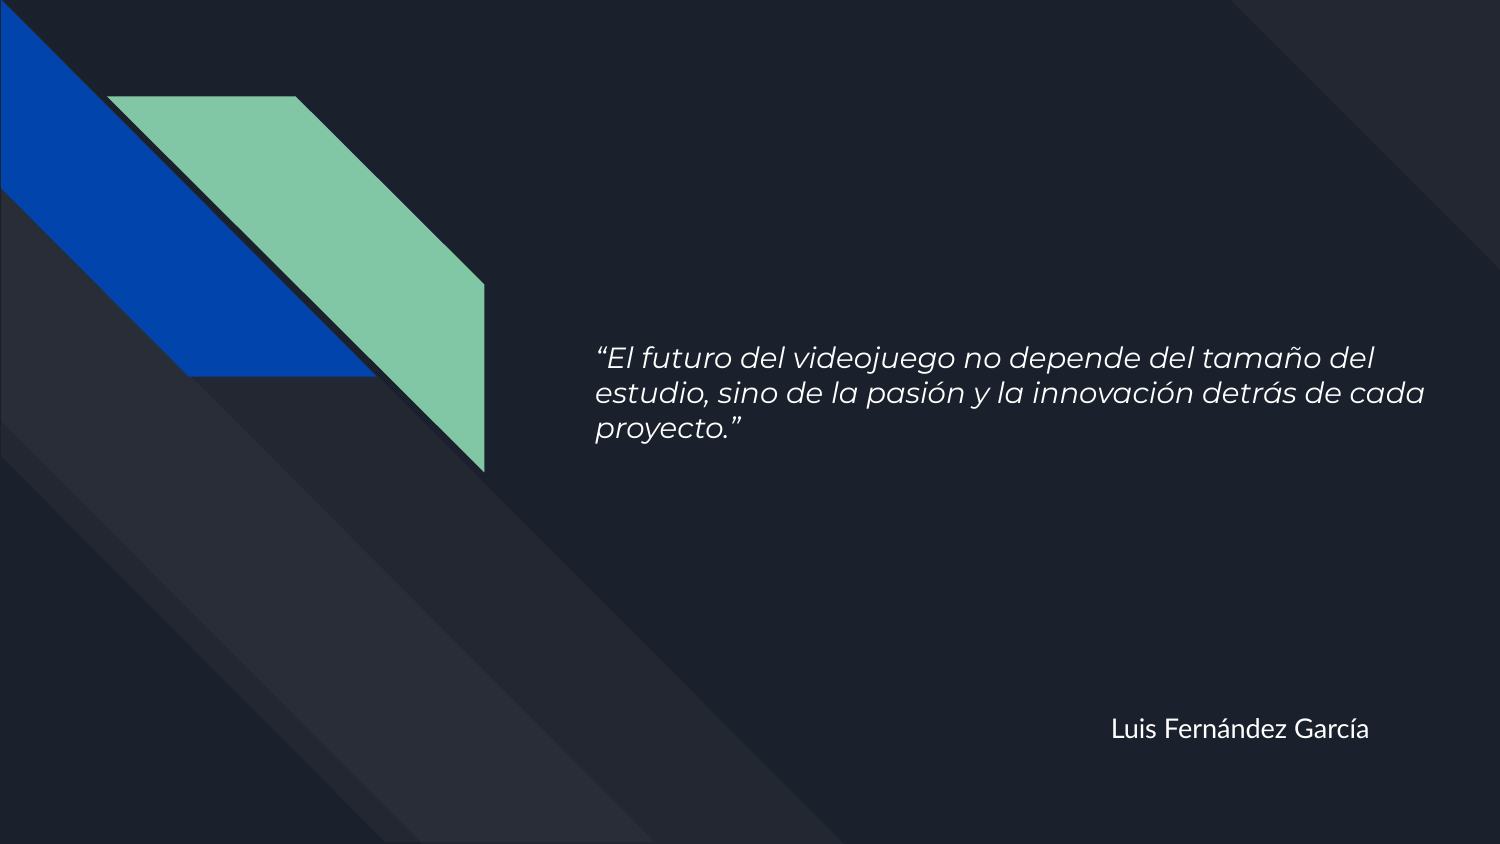

# “El futuro del videojuego no depende del tamaño del estudio, sino de la pasión y la innovación detrás de cada proyecto.”
Luis Fernández García